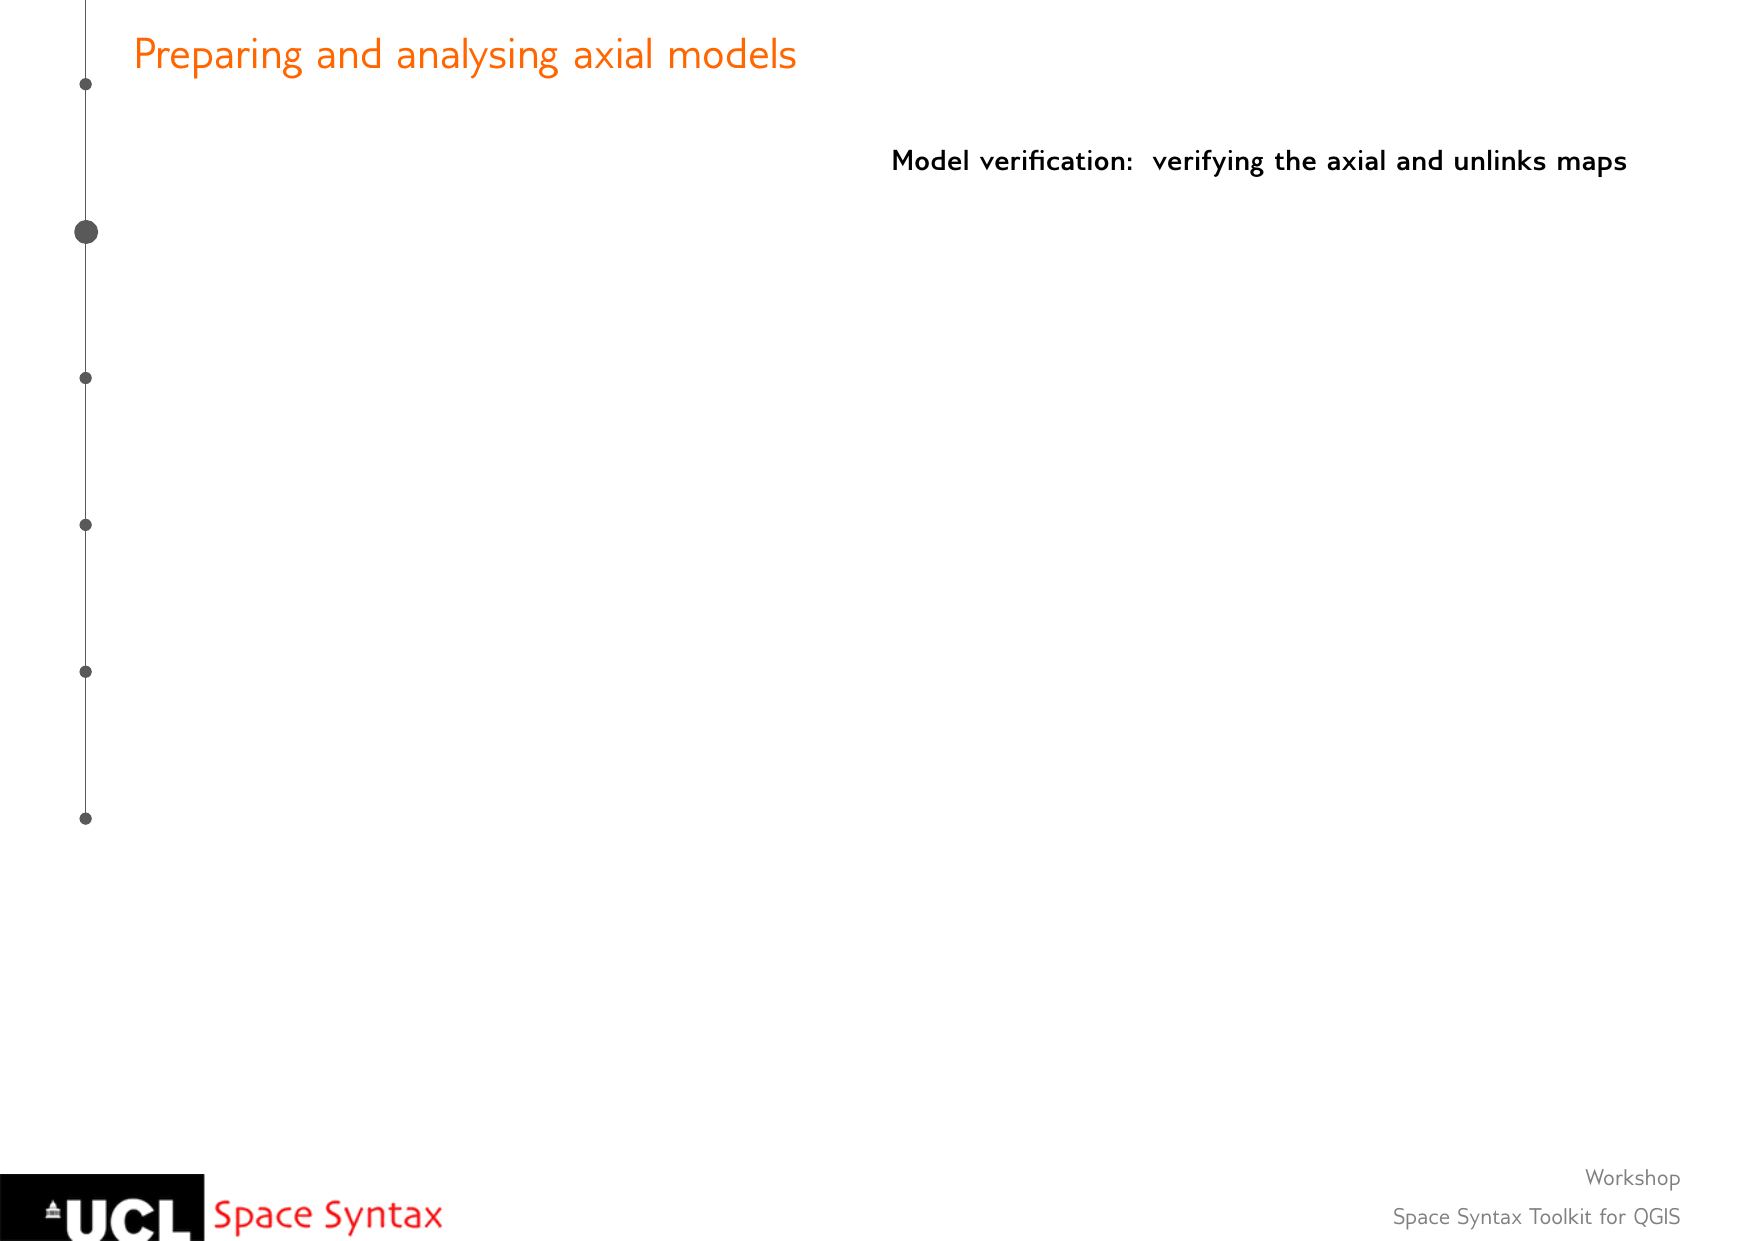

Preparing and analysing axial models
Model verification:  verifying the axial and unlinks maps